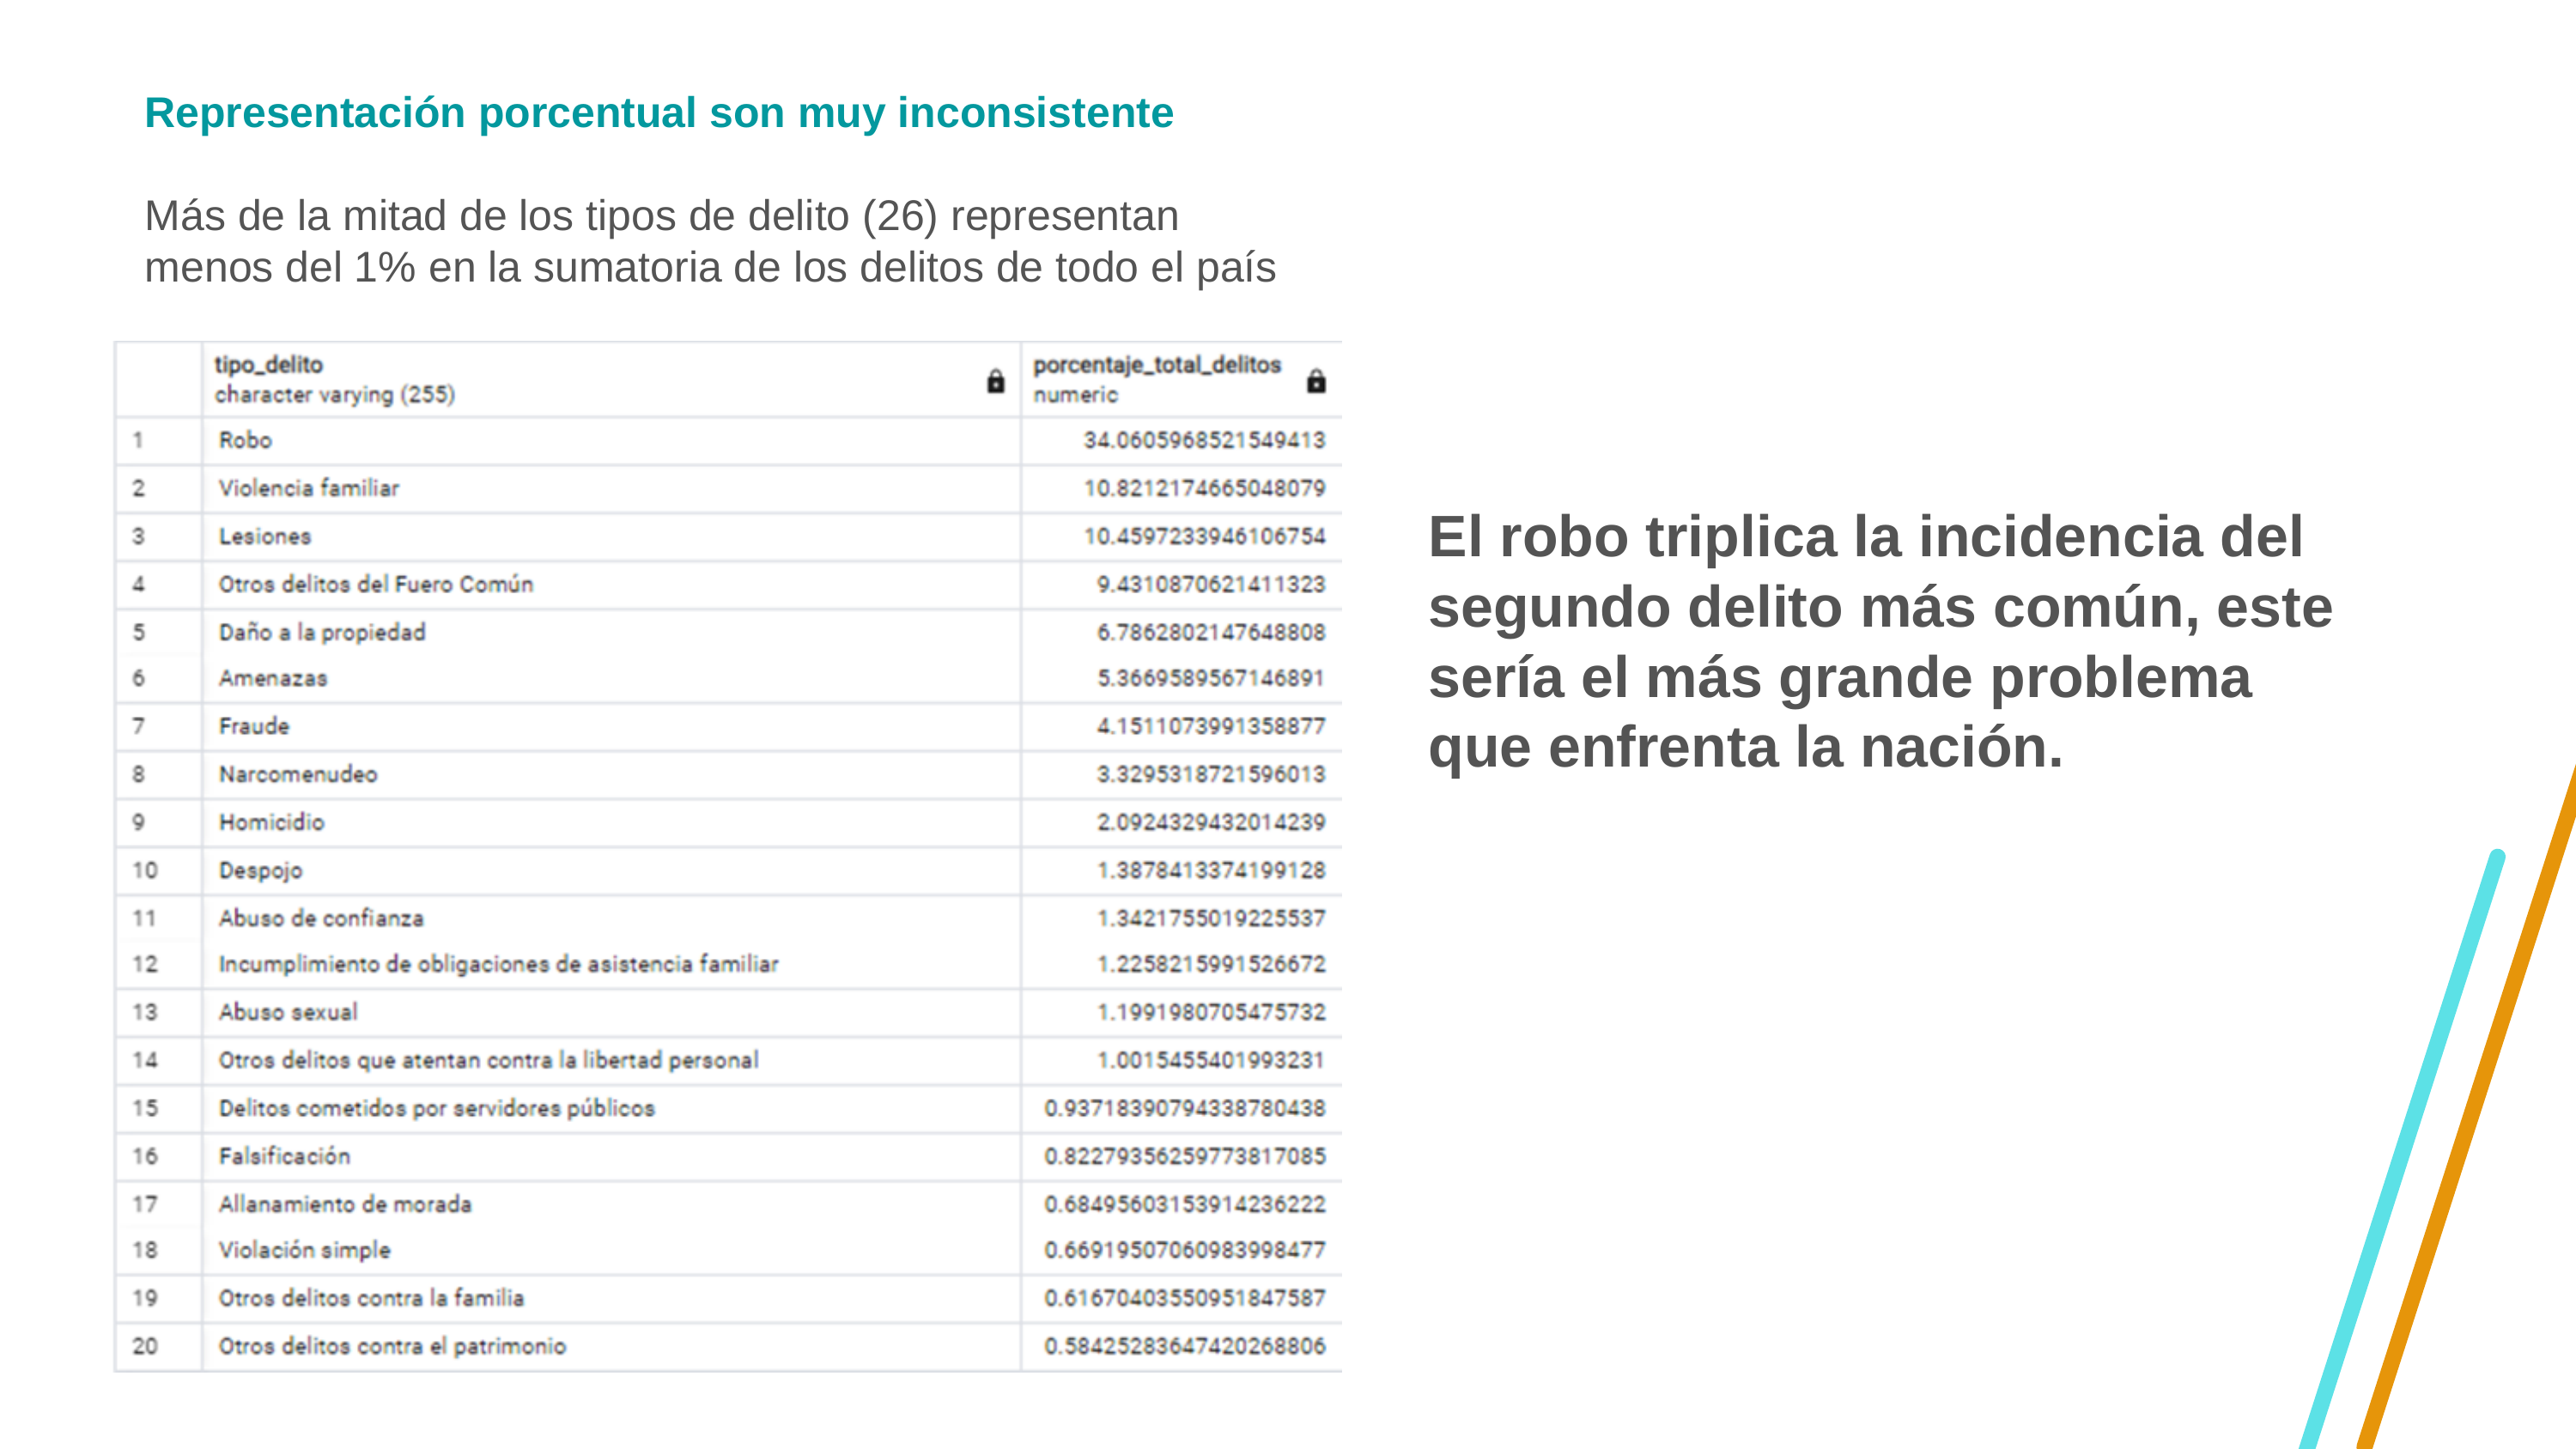

Representación porcentual son muy inconsistente

Más de la mitad de los tipos de delito (26) representan menos del 1% en la sumatoria de los delitos de todo el país

El robo triplica la incidencia del segundo delito más común, este sería el más grande problema que enfrenta la nación.